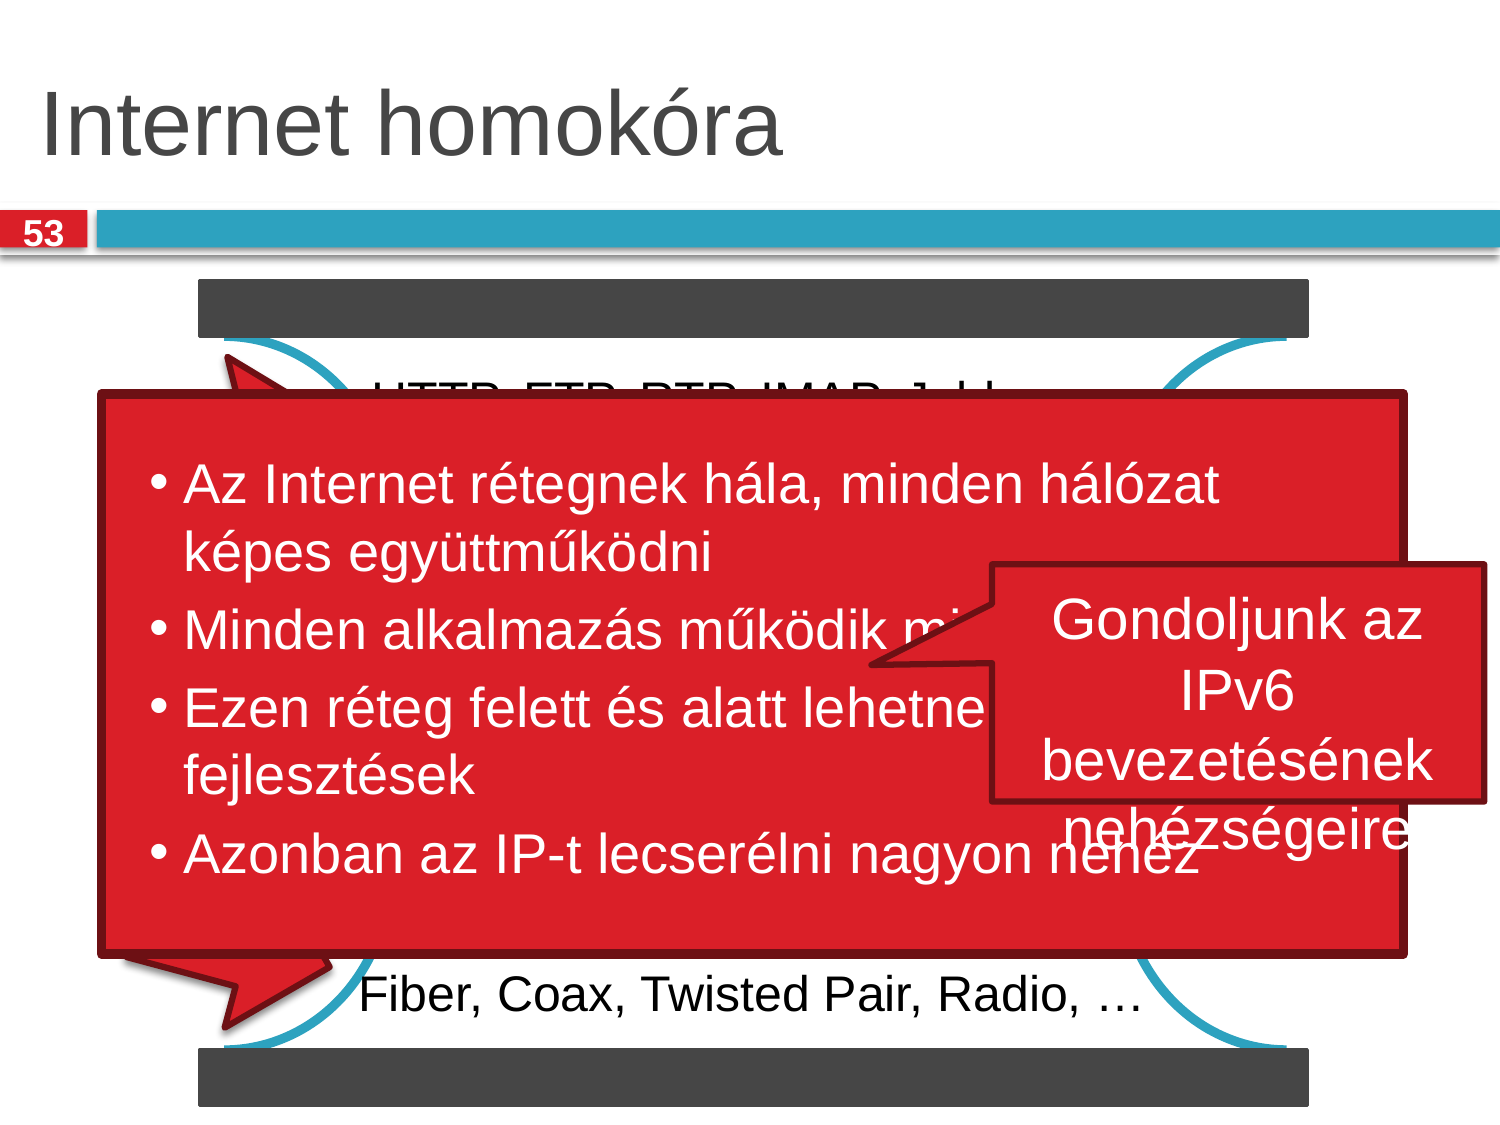

# Internet homokóra
53

HTTP, FTP, RTP, IMAP, Jabber, …

Az Internet rétegnek hála, minden hálózat képes együttműködni
Minden alkalmazás működik minden hálózaton
Ezen réteg felett és alatt lehetnek újabb fejlesztések
Azonban az IP-t lecserélni nagyon nehéz

TCP, UDP, ICMP

Gondoljunk az IPv6 bevezetésének nehézségeire

IPv4

Ethernet, 802.11x, DOCSIS, …

Fiber, Coax, Twisted Pair, Radio, …